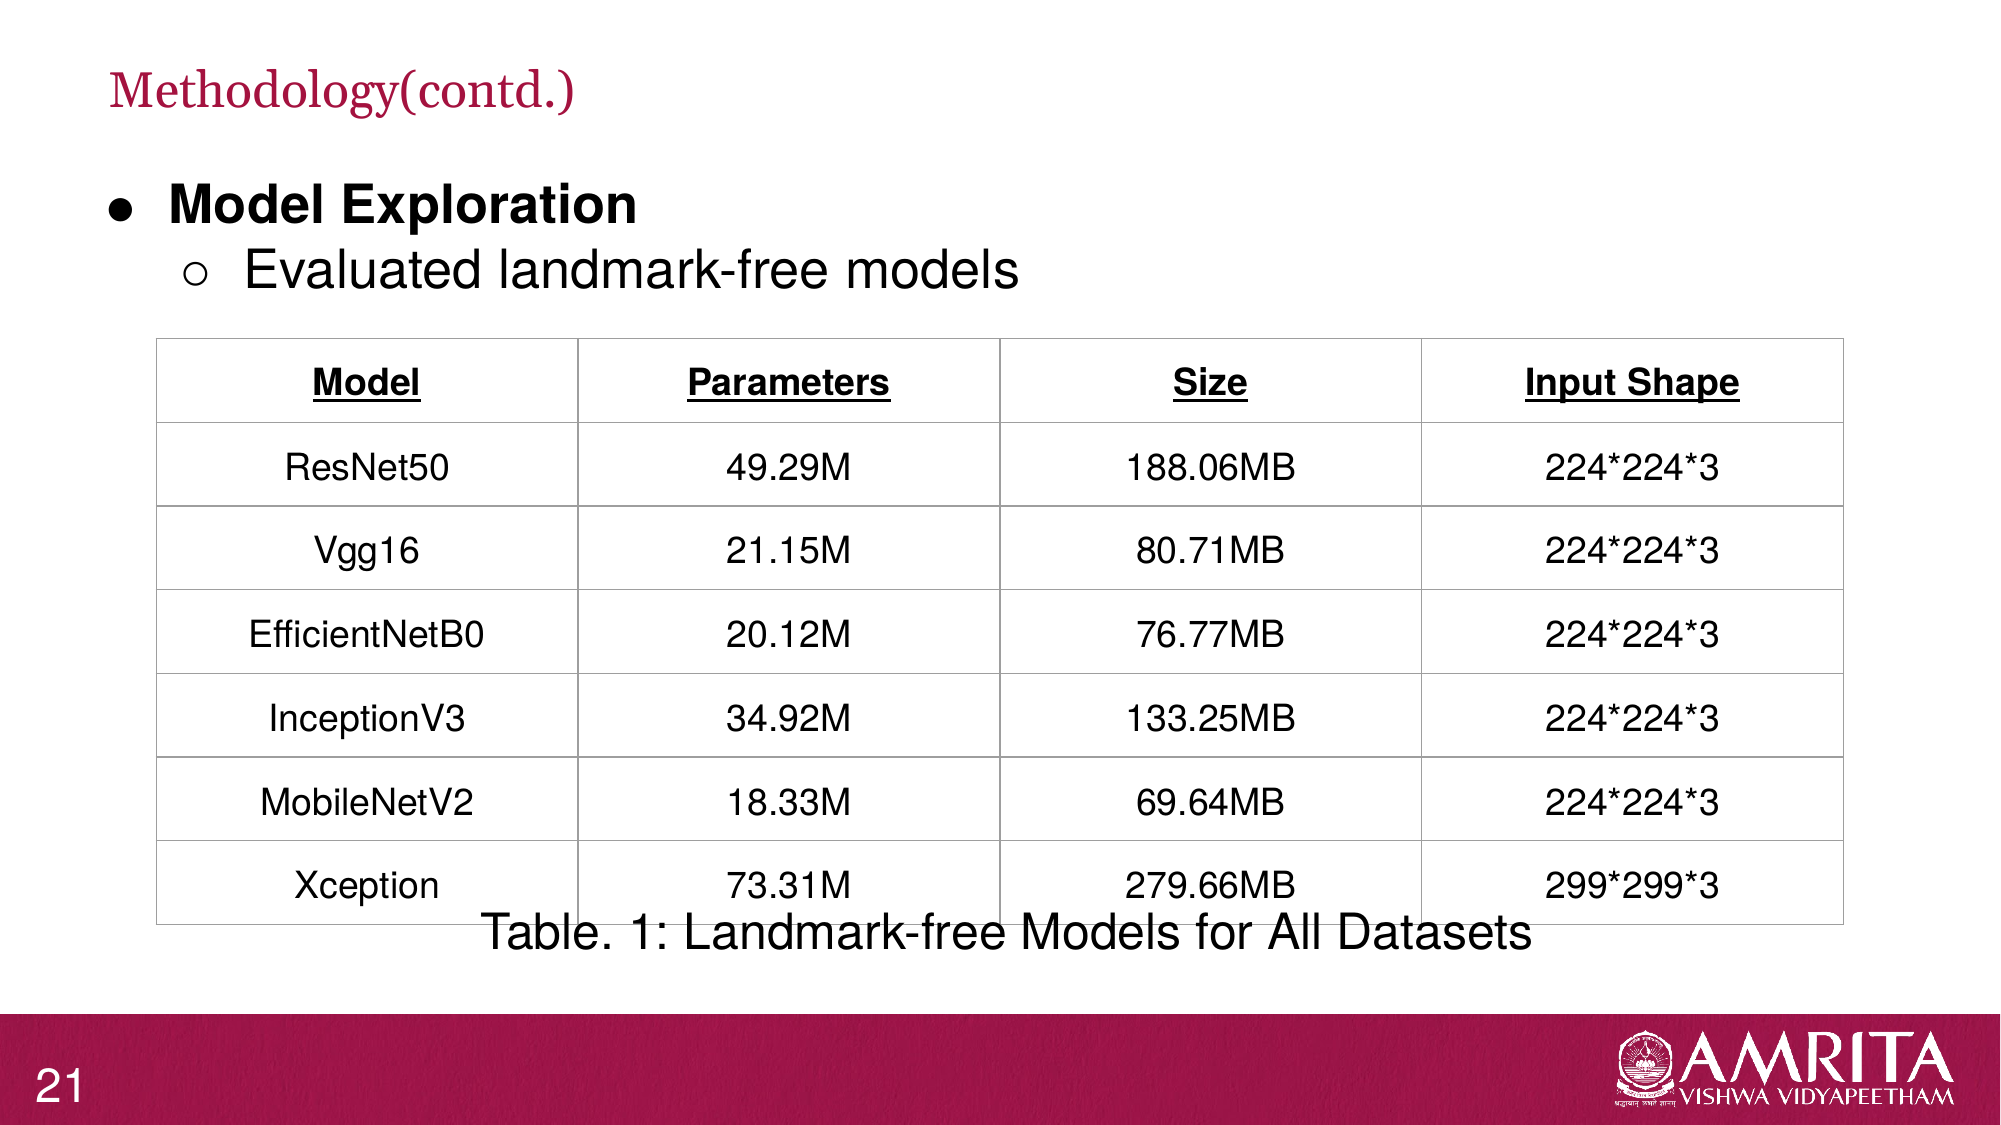

# Methodology(contd.)
Model Exploration
Evaluated landmark-free models

| Model | Parameters | Size | Input Shape |
| --- | --- | --- | --- |
| ResNet50 | 49.29M | 188.06MB | 224\*224\*3 |
| Vgg16 | 21.15M | 80.71MB | 224\*224\*3 |
| EfficientNetB0 | 20.12M | 76.77MB | 224\*224\*3 |
| InceptionV3 | 34.92M | 133.25MB | 224\*224\*3 |
| MobileNetV2 | 18.33M | 69.64MB | 224\*224\*3 |
| Xception | 73.31M | 279.66MB | 299\*299\*3 |
Table. 1: Landmark-free Models for All Datasets
21